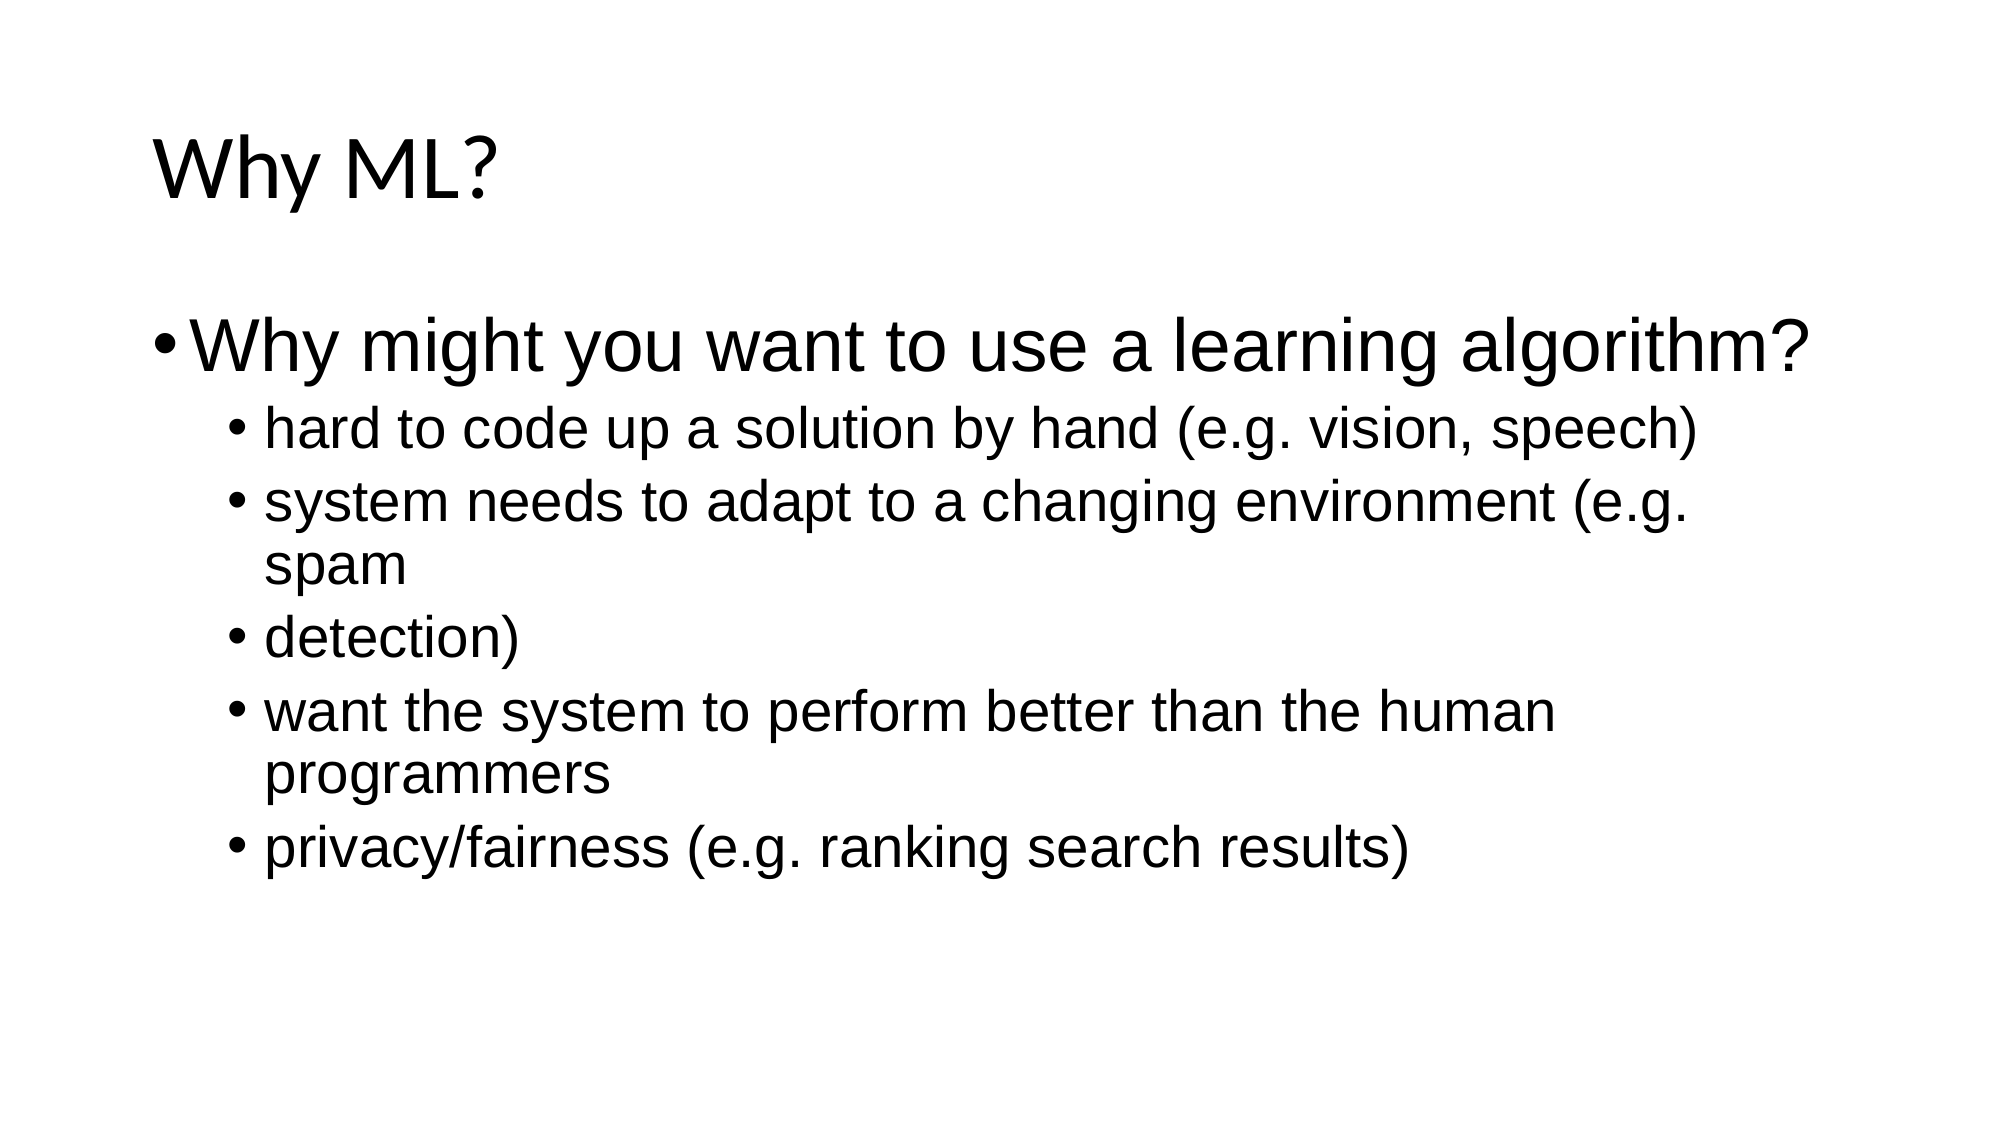

# Why ML?
Why might you want to use a learning algorithm?
hard to code up a solution by hand (e.g. vision, speech)
system needs to adapt to a changing environment (e.g. spam
detection)
want the system to perform better than the human programmers
privacy/fairness (e.g. ranking search results)